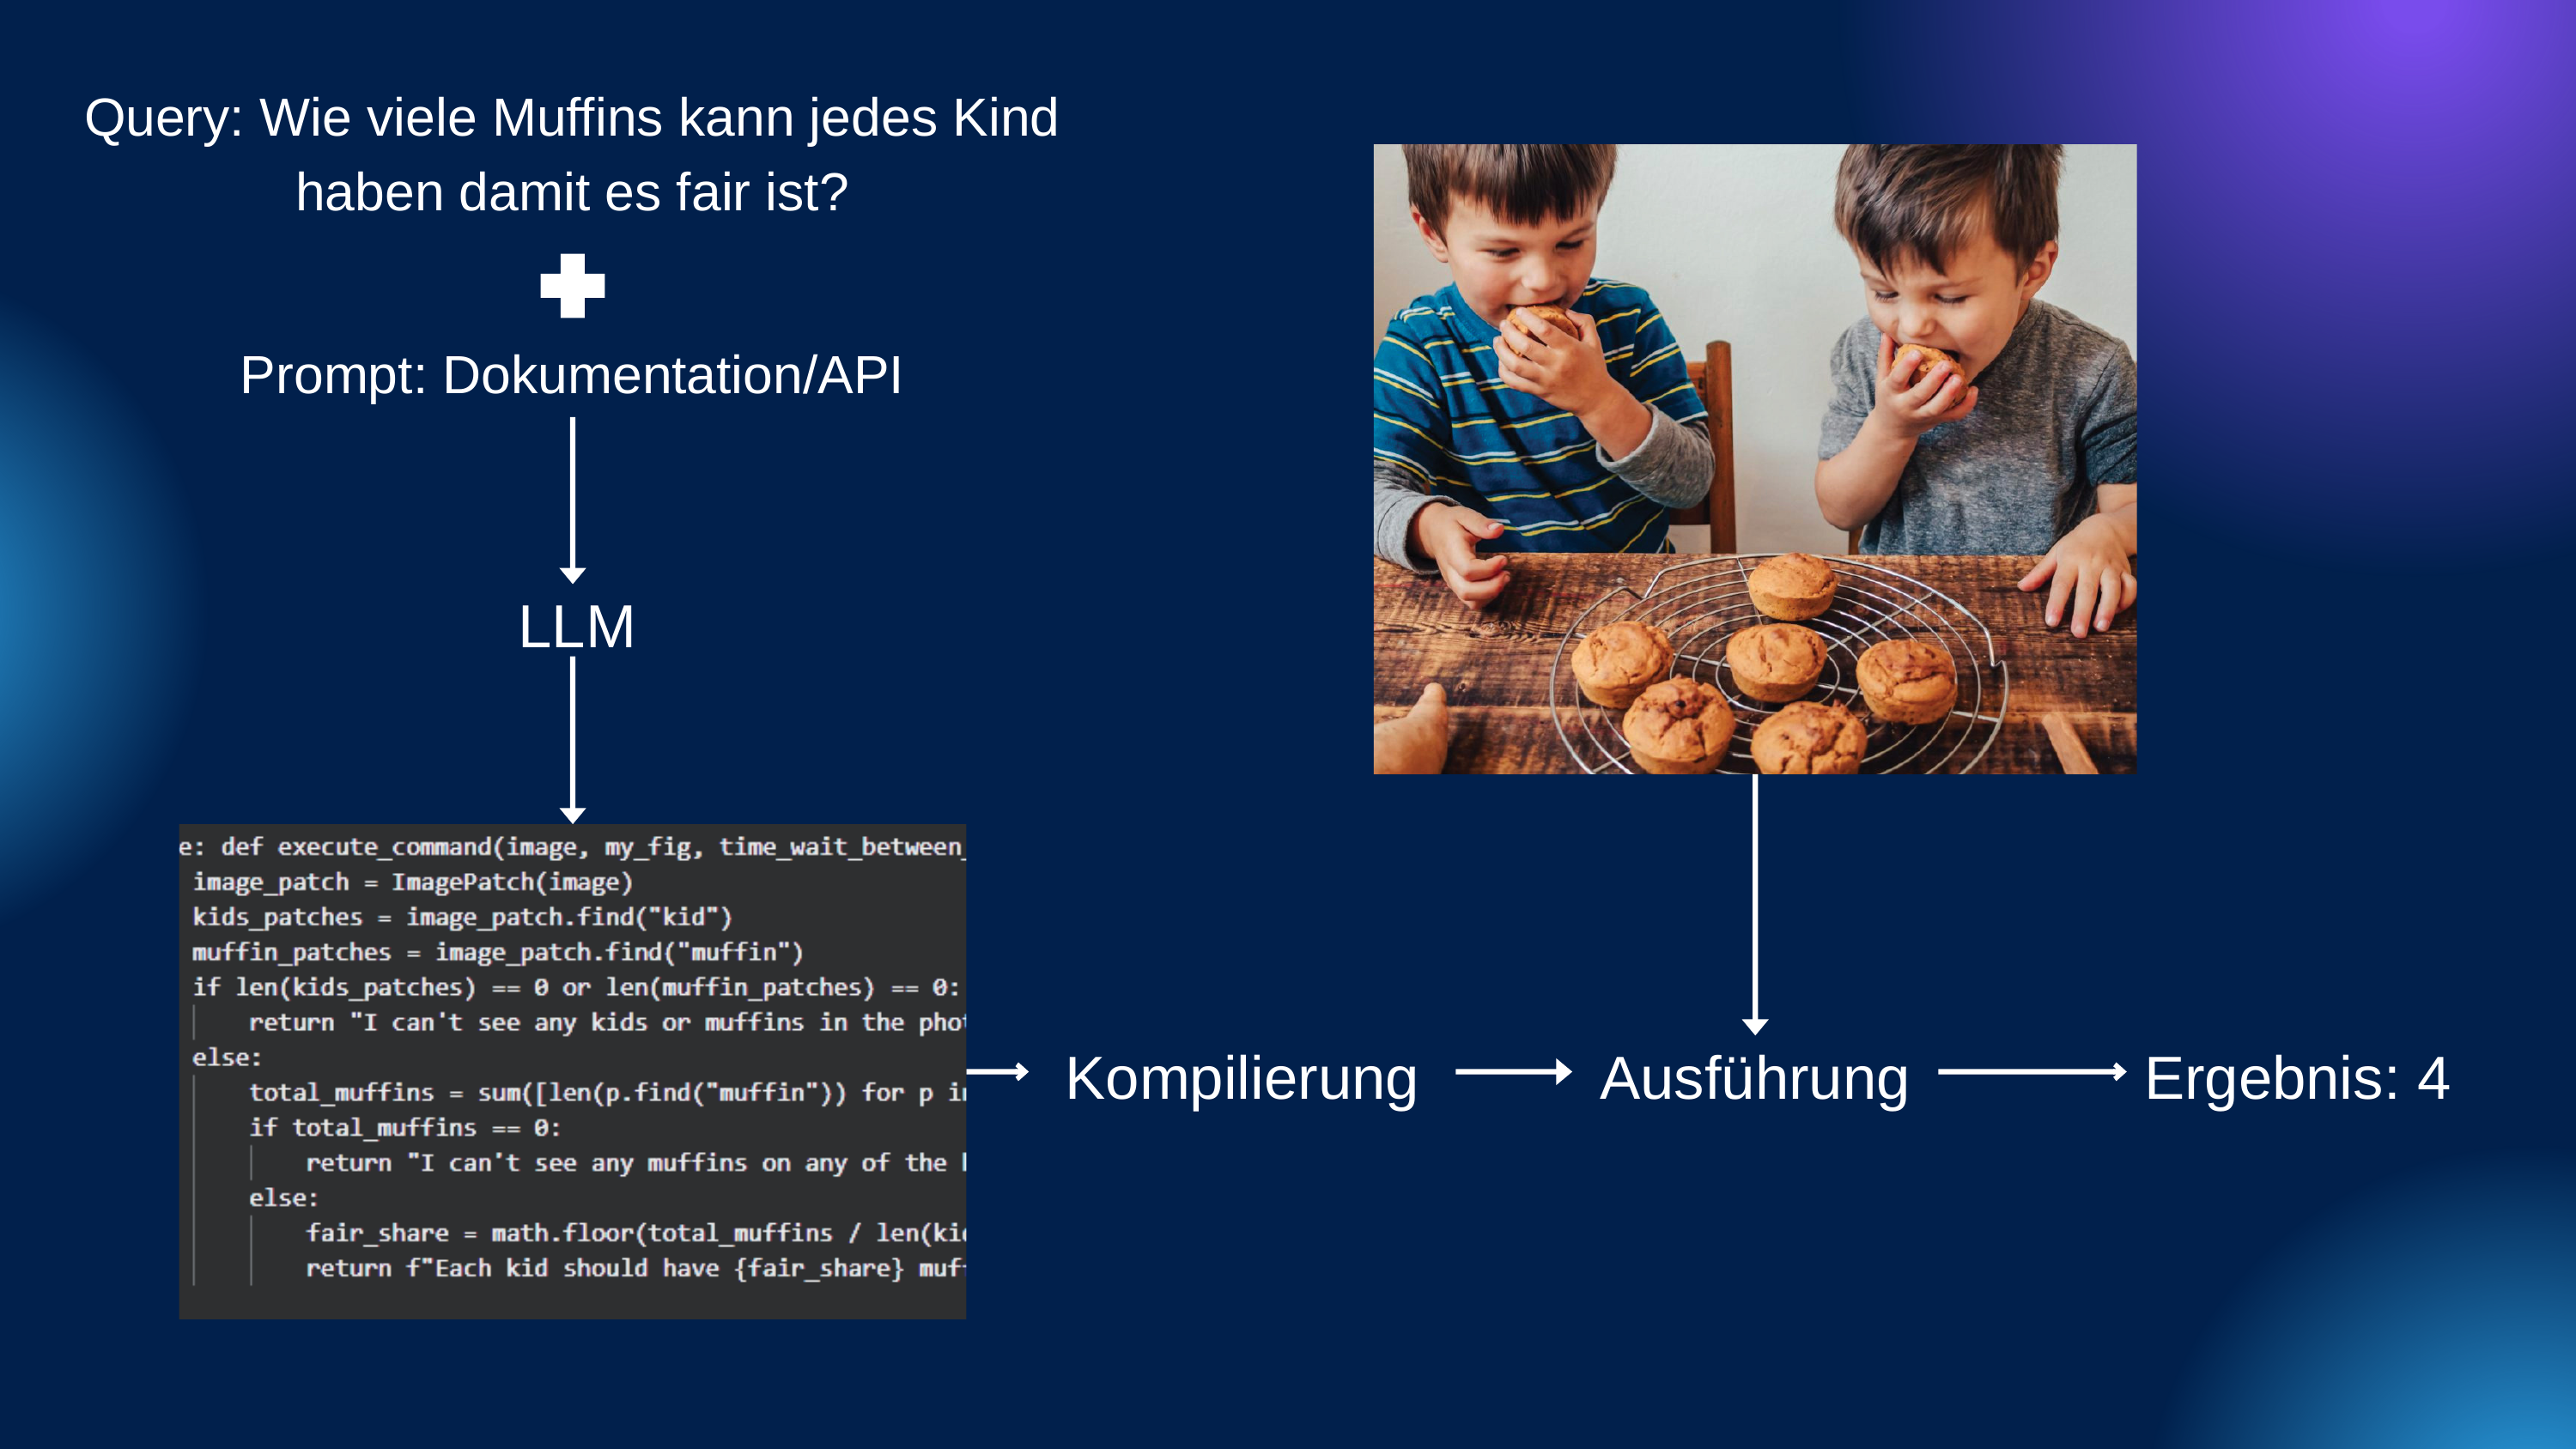

Query: Wie viele Muffins kann jedes Kind haben damit es fair ist?

Prompt: Dokumentation/API

LLM

Kompilierung
Ausführung
Ergebnis: 4